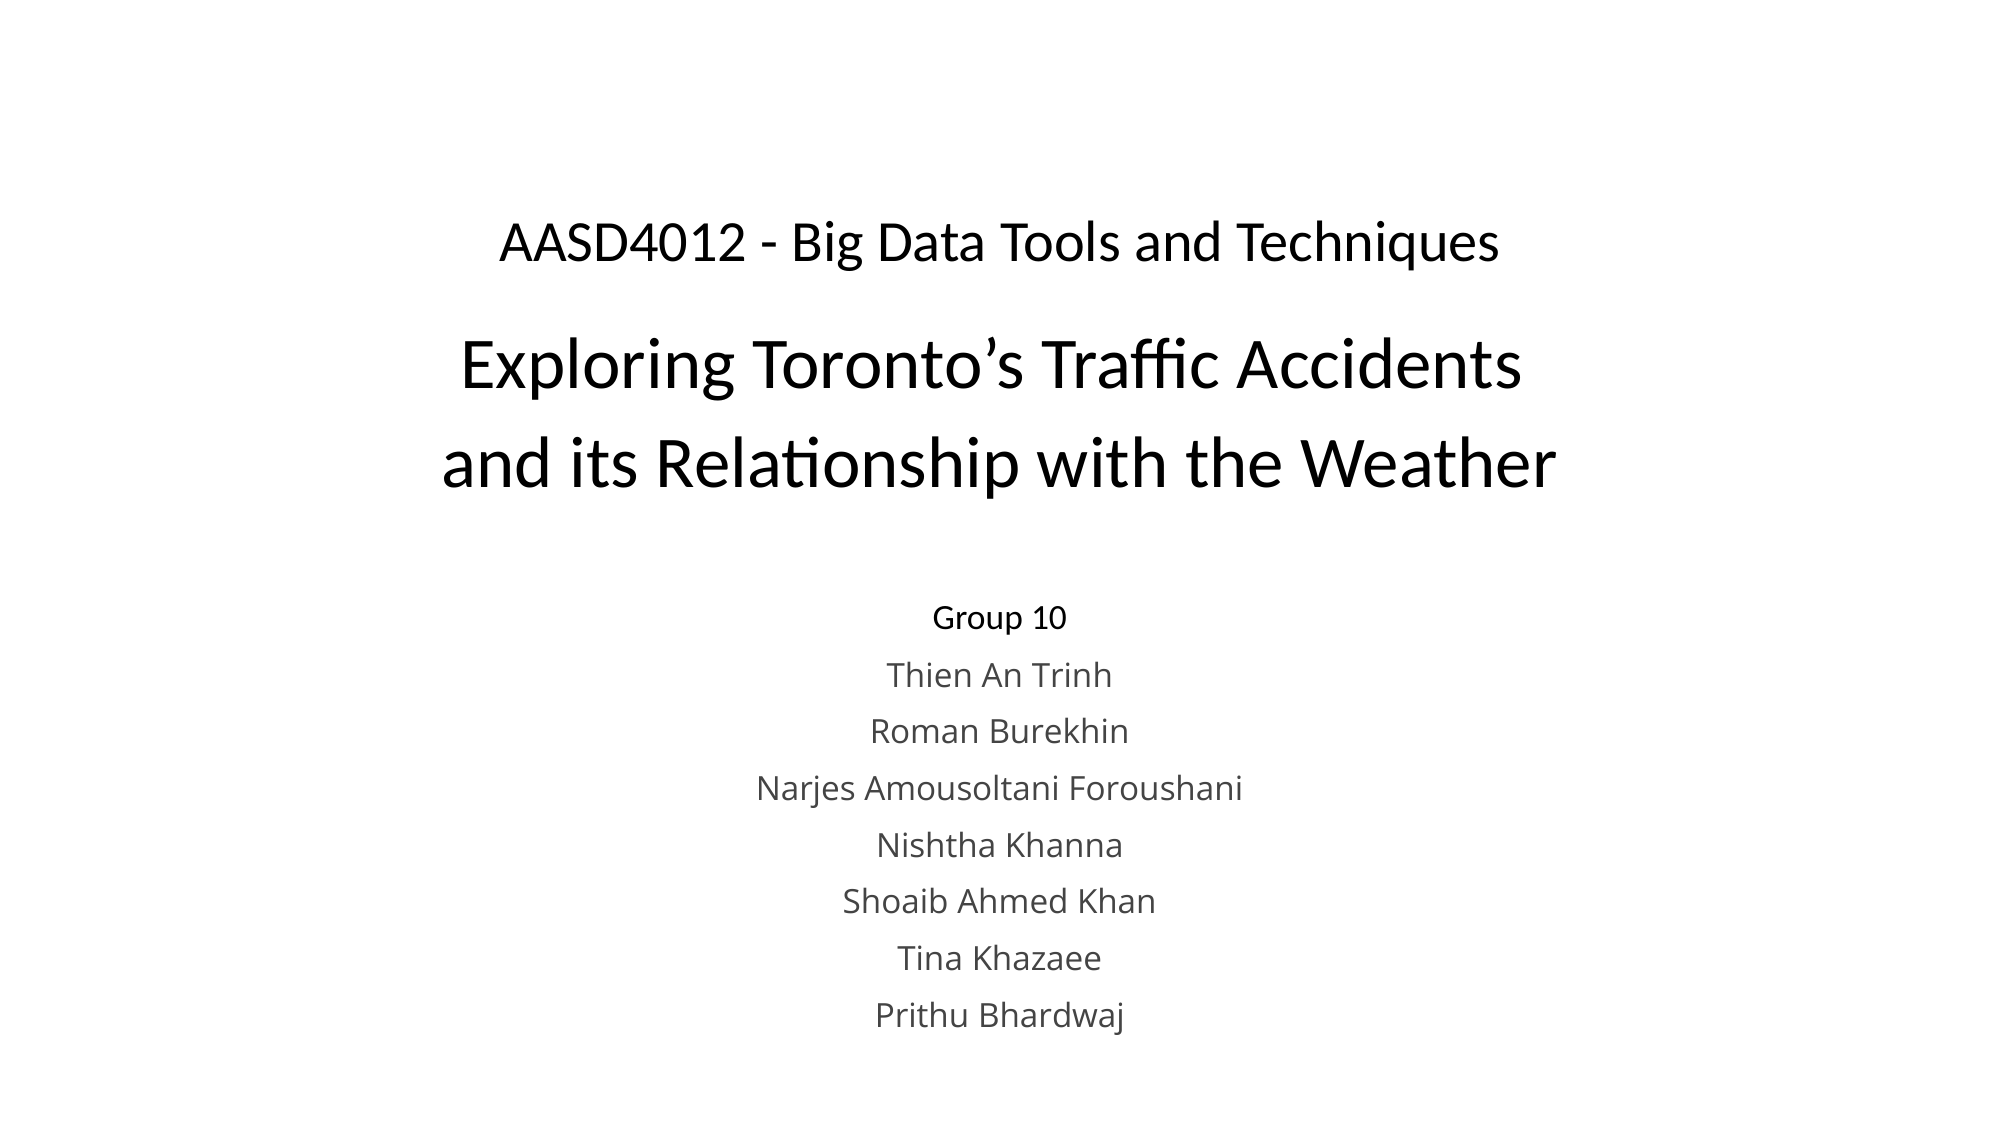

# AASD4012 - Big Data Tools and Techniques
Exploring Toronto’s Traffic Accidents
and its Relationship with the Weather

Group 10
Thien An Trinh
Roman Burekhin
Narjes Amousoltani Foroushani
Nishtha Khanna
Shoaib Ahmed Khan
Tina Khazaee
Prithu Bhardwaj